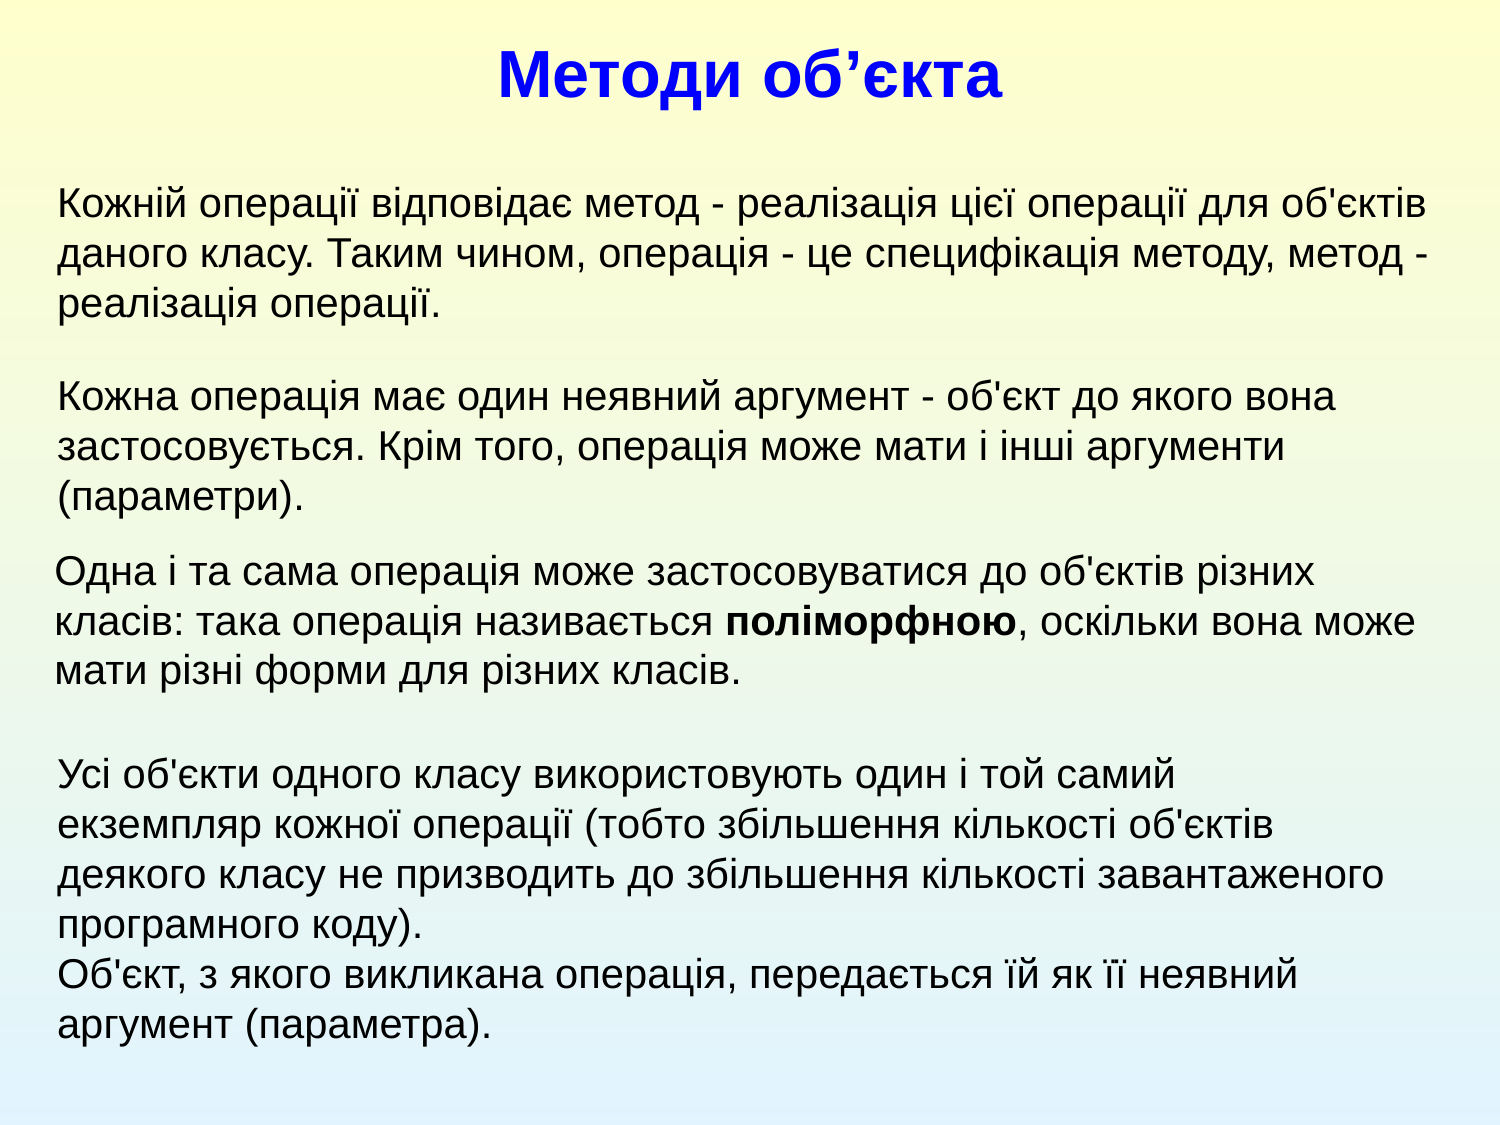

Методи об’єкта
Кожній операції відповідає метод - реалізація цієї операції для об'єктів даного класу. Таким чином, операція - це специфікація методу, метод - реалізація операції.
Кожна операція має один неявний аргумент - об'єкт до якого вона застосовується. Крім того, операція може мати і інші аргументи (параметри).
Одна і та сама операція може застосовуватися до об'єктів різних класів: така операція називається поліморфною, оскільки вона може мати різні форми для різних класів.
Усі об'єкти одного класу використовують один і той самий екземпляр кожної операції (тобто збільшення кількості об'єктів деякого класу не призводить до збільшення кількості завантаженого програмного коду).
Об'єкт, з якого викликана операція, передається їй як її неявний аргумент (параметра).